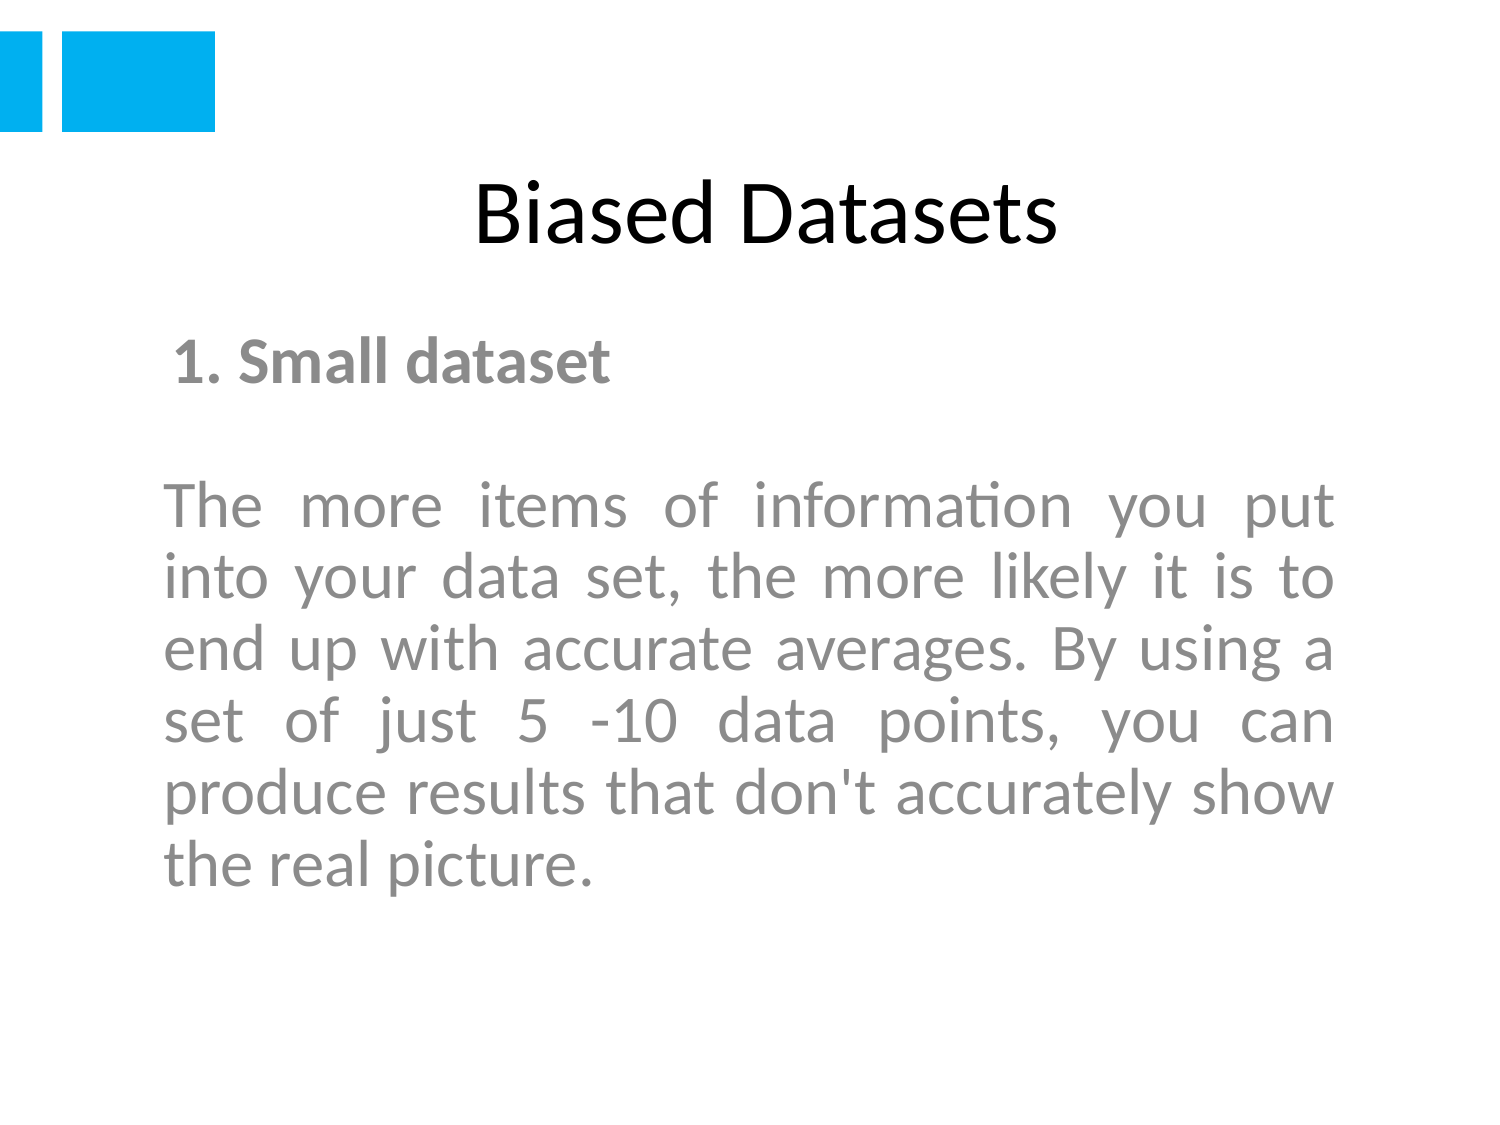

# Biased Datasets
Small dataset

The more items of information you put into your data set, the more likely it is to end up with accurate averages. By using a set of just 5 -10 data points, you can produce results that don't accurately show the real picture.